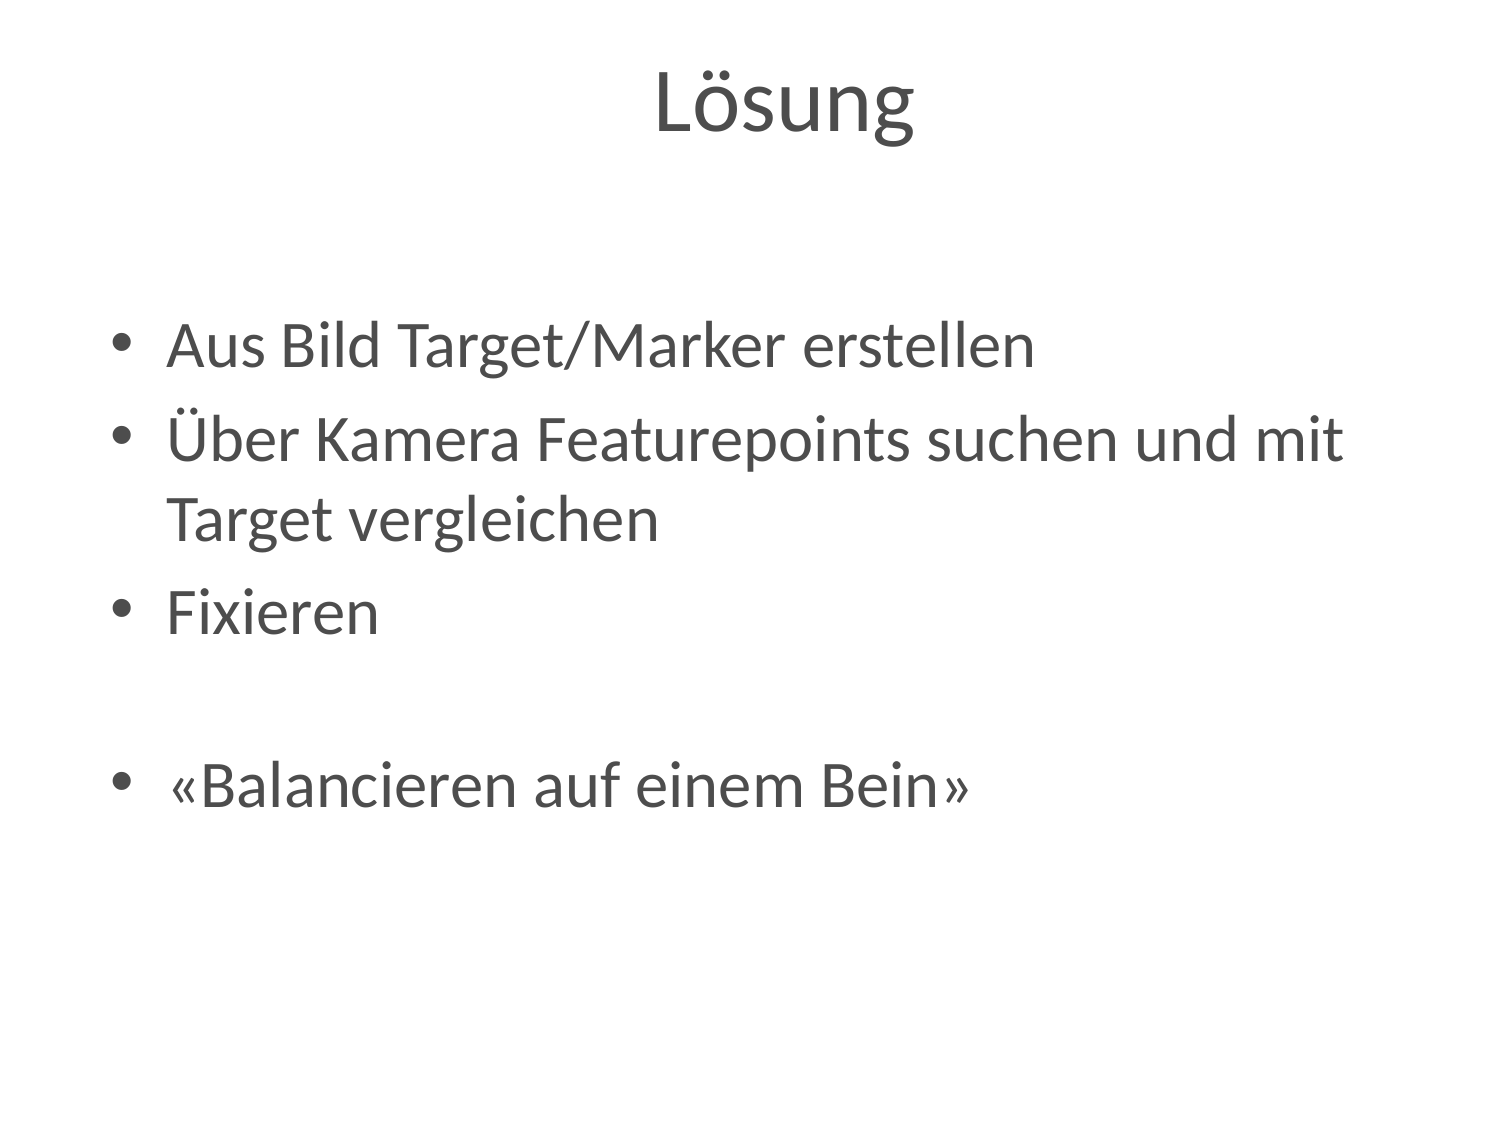

# Lösung

Aus Bild Target/Marker erstellen
Über Kamera Featurepoints suchen und mit Target vergleichen
Fixieren
«Balancieren auf einem Bein»